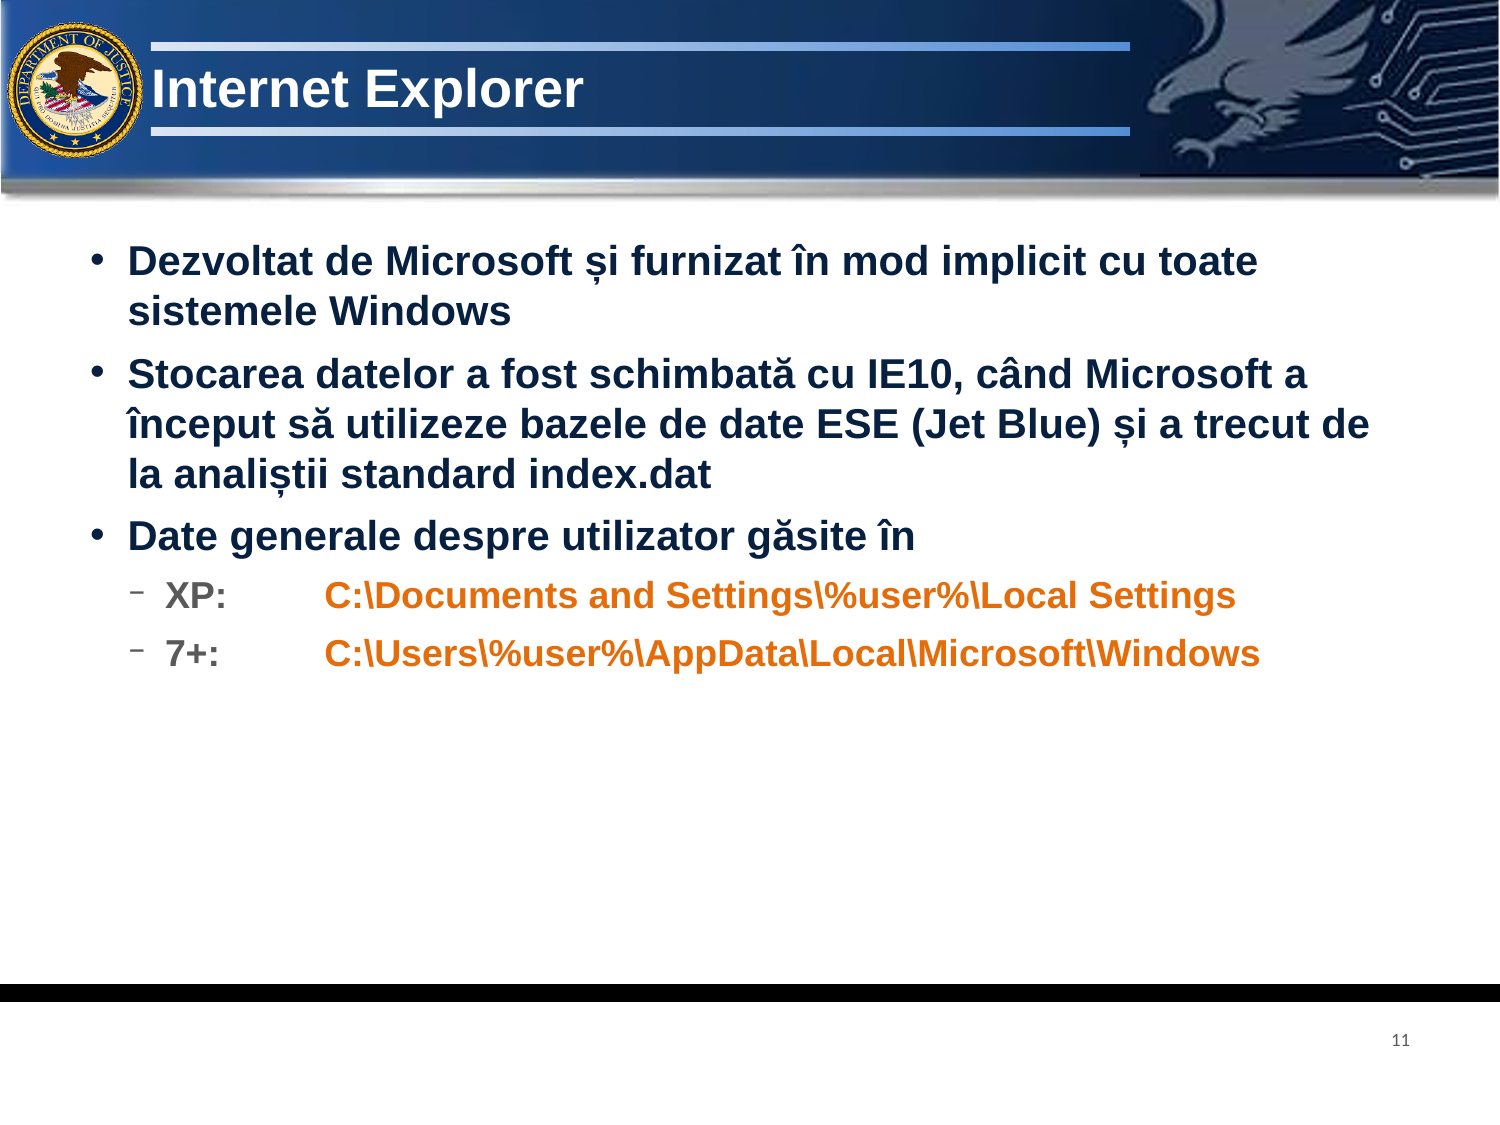

# Internet Explorer
Dezvoltat de Microsoft și furnizat în mod implicit cu toate sistemele Windows
Stocarea datelor a fost schimbată cu IE10, când Microsoft a început să utilizeze bazele de date ESE (Jet Blue) și a trecut de la analiștii standard index.dat
Date generale despre utilizator găsite în
XP:	C:\Documents and Settings\%user%\Local Settings
7+:	C:\Users\%user%\AppData\Local\Microsoft\Windows
11